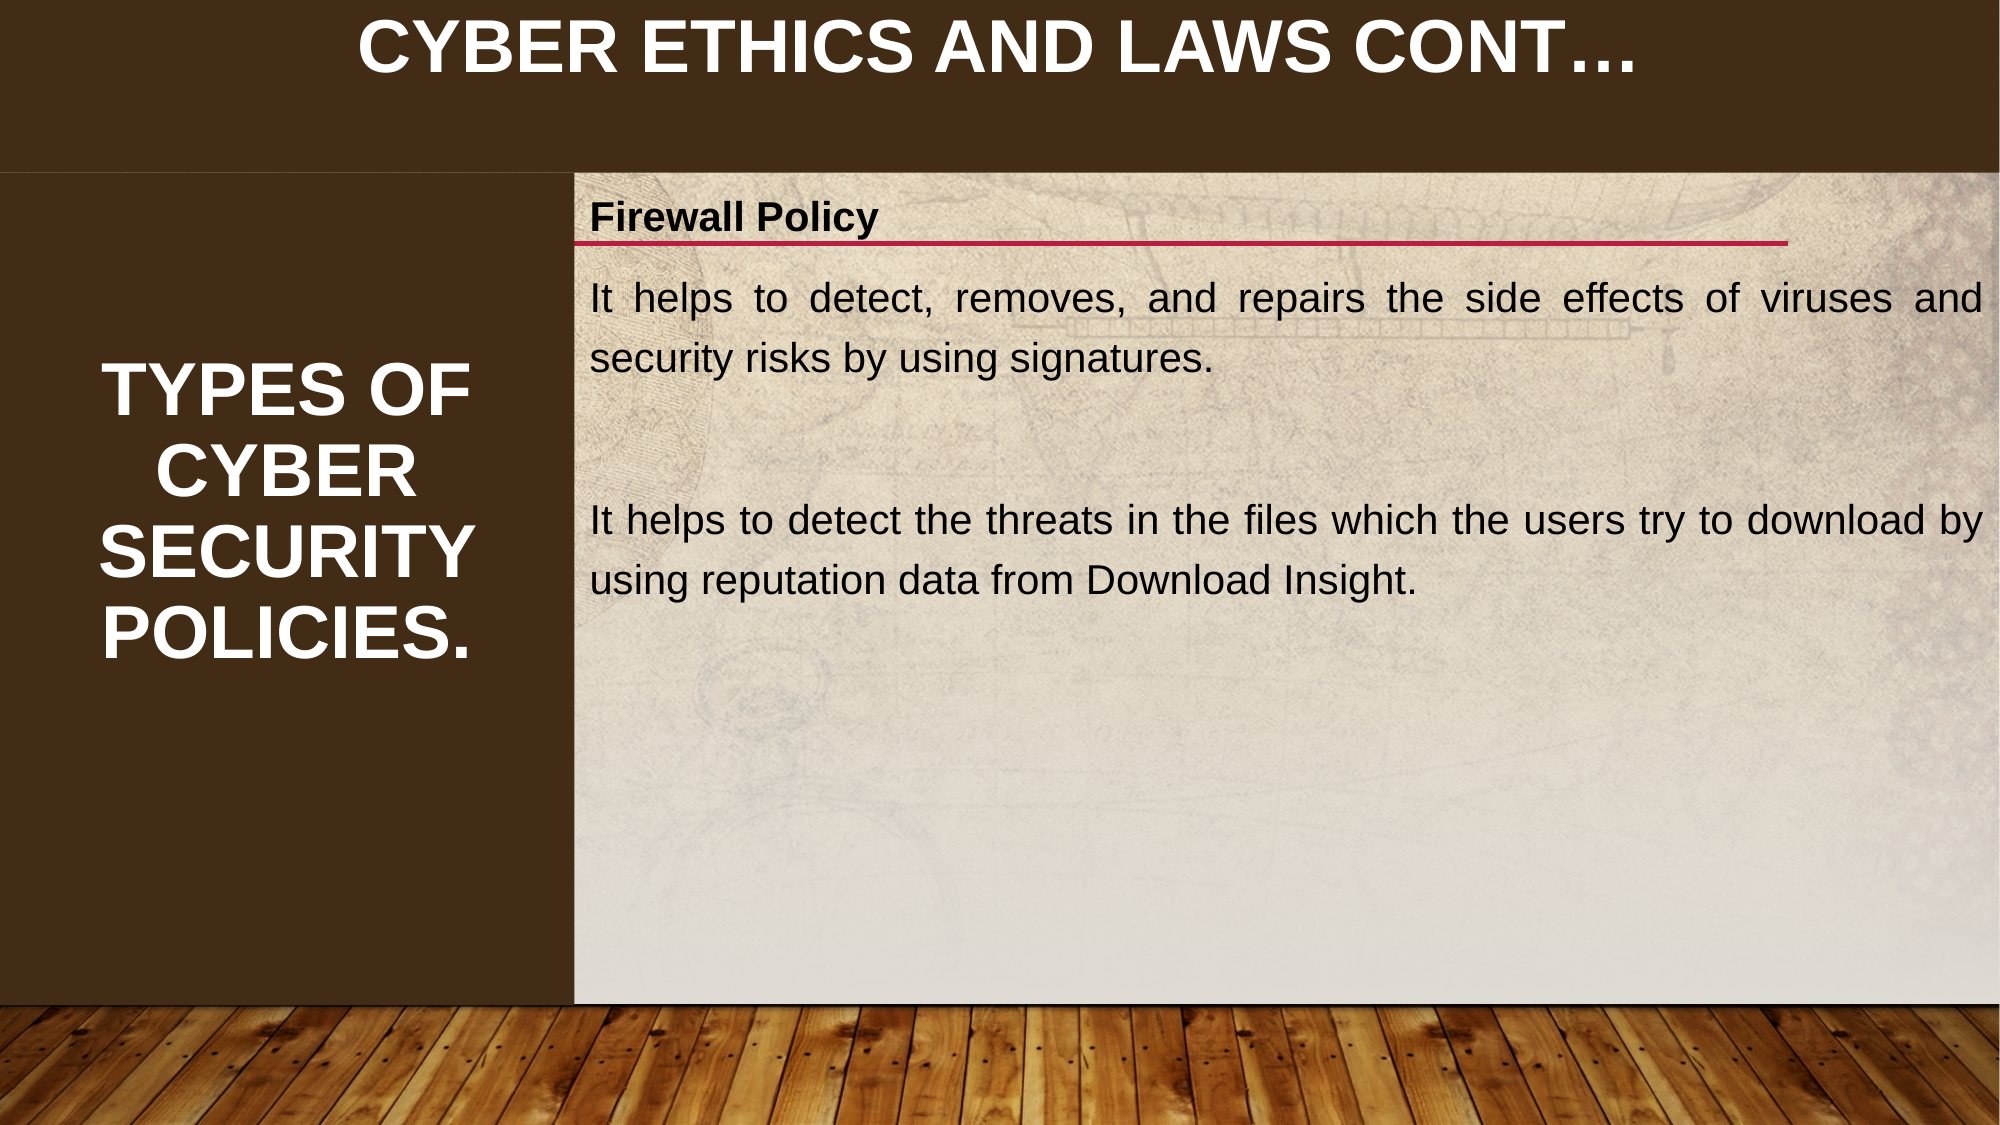

156
# CYBER ETHICS AND LAWS cont…

TYPES OF CYBER SECURITY POLICIES.
Firewall Policy
It helps to detect, removes, and repairs the side effects of viruses and security risks by using signatures.

It helps to detect the threats in the files which the users try to download by using reputation data from Download Insight.